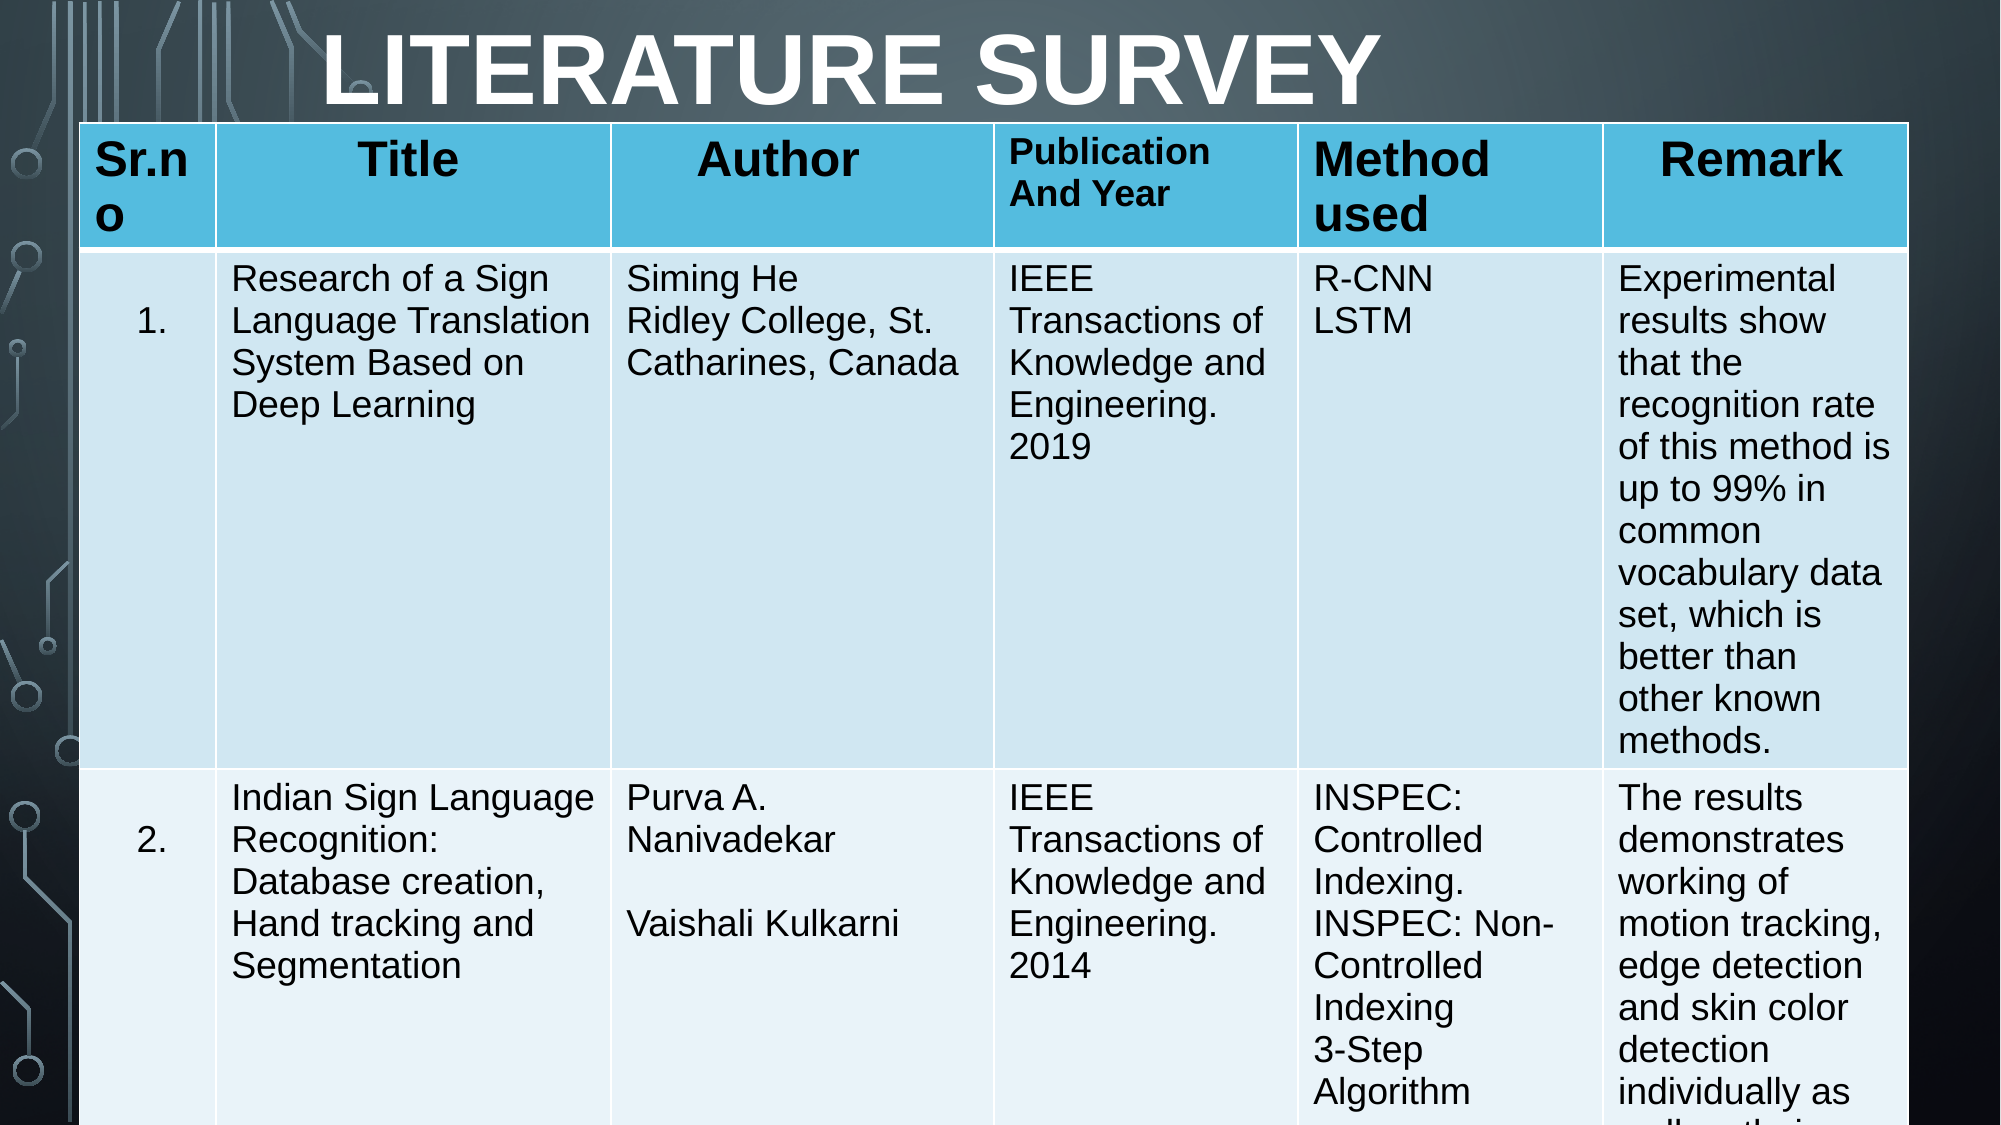

# Literature Survey
| Sr.no | Title | Author | Publication And Year | Method used | Remark |
| --- | --- | --- | --- | --- | --- |
| 1. | Research of a Sign Language Translation System Based on Deep Learning | Siming He Ridley College, St. Catharines, Canada | IEEE Transactions of Knowledge and Engineering. 2019 | R-CNN LSTM | Experimental results show that the recognition rate of this method is up to 99% in common vocabulary data set, which is better than other known methods. |
| 2. | Indian Sign Language Recognition: Database creation, Hand tracking and Segmentation | Purva A. Nanivadekar Vaishali Kulkarni | IEEE Transactions of Knowledge and Engineering. 2014 | INSPEC: Controlled Indexing. INSPEC: Non-Controlled Indexing 3-Step Algorithm | The results demonstrates working of motion tracking, edge detection and skin color detection individually as well as their combined effect. |